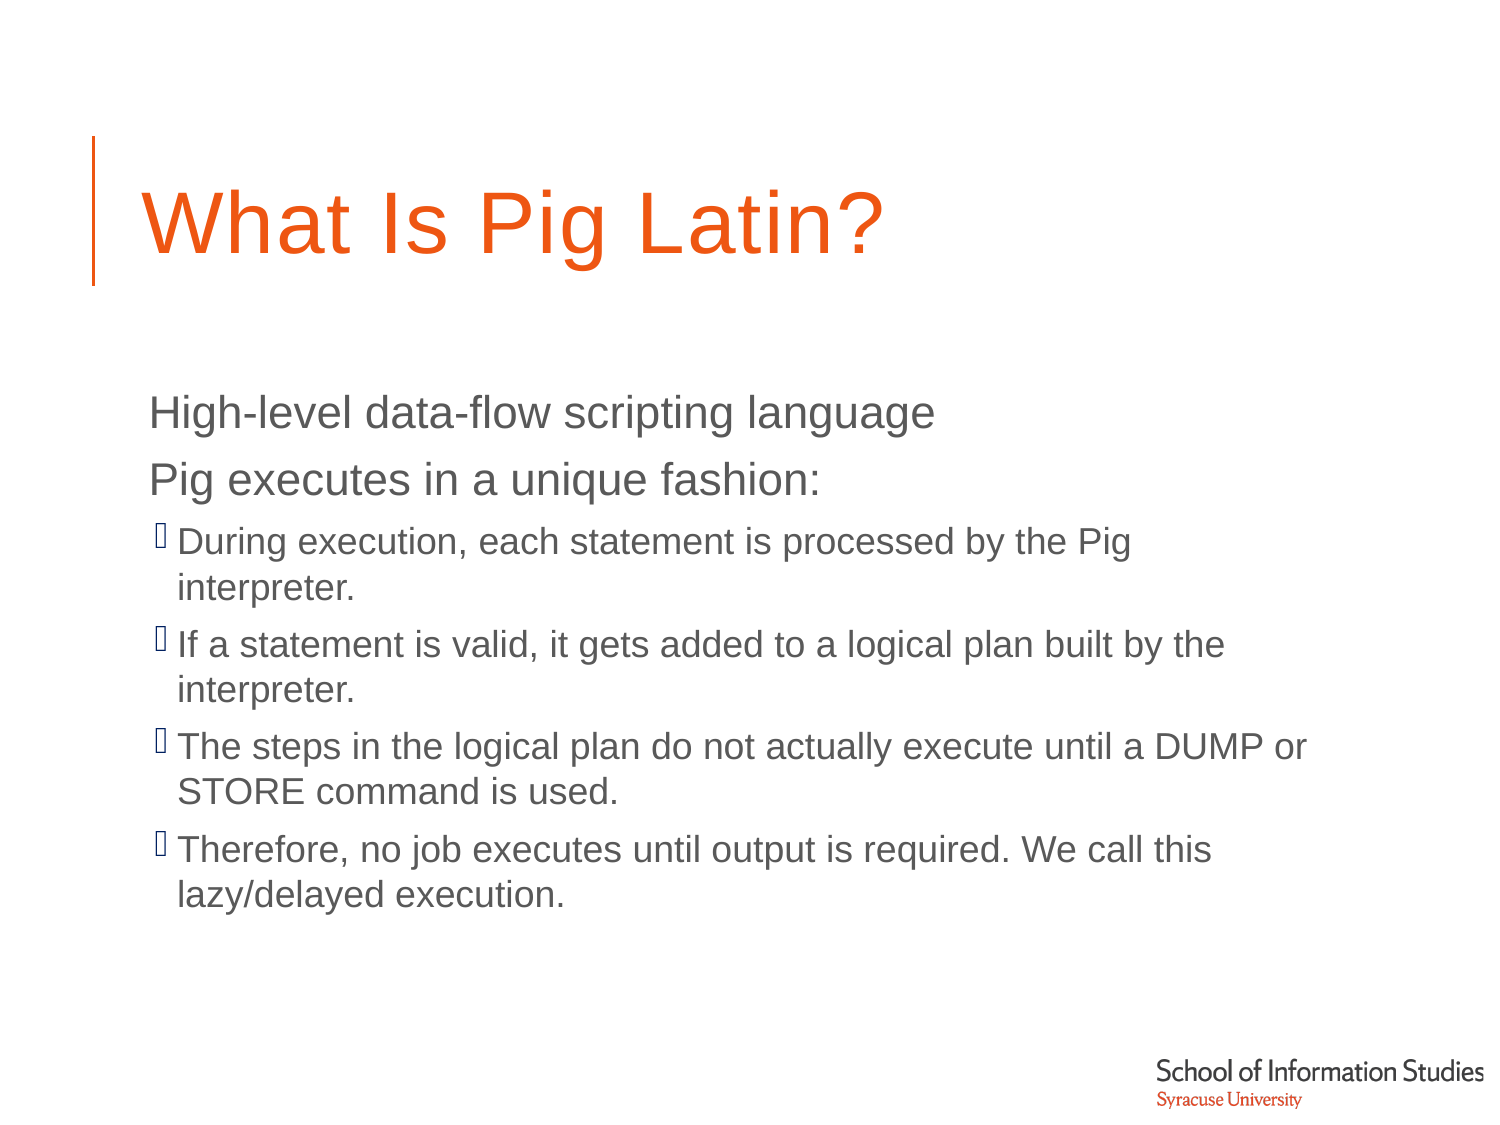

# What Is Pig Latin?
High-level data-flow scripting language
Pig executes in a unique fashion:
During execution, each statement is processed by the Pig interpreter.
If a statement is valid, it gets added to a logical plan built by the interpreter.
The steps in the logical plan do not actually execute until a DUMP or STORE command is used.
Therefore, no job executes until output is required. We call this lazy/delayed execution.